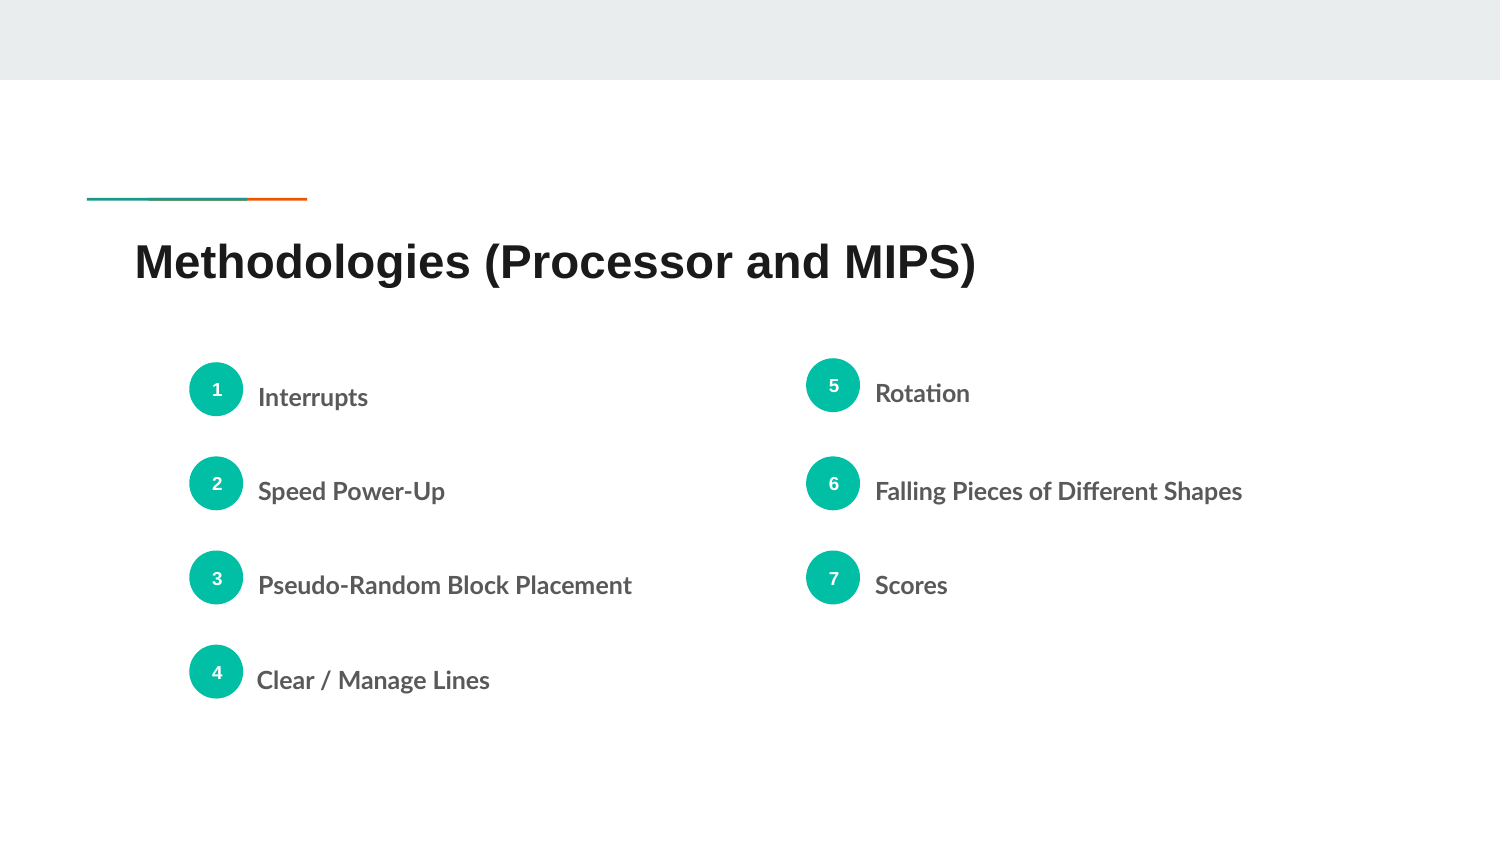

# Methodologies (Processor and MIPS)
5
Rotation
1
Interrupts
2
Speed Power-Up
6
Falling Pieces of Different Shapes

3
Pseudo-Random Block Placement

7
Scores
4
Clear / Manage Lines